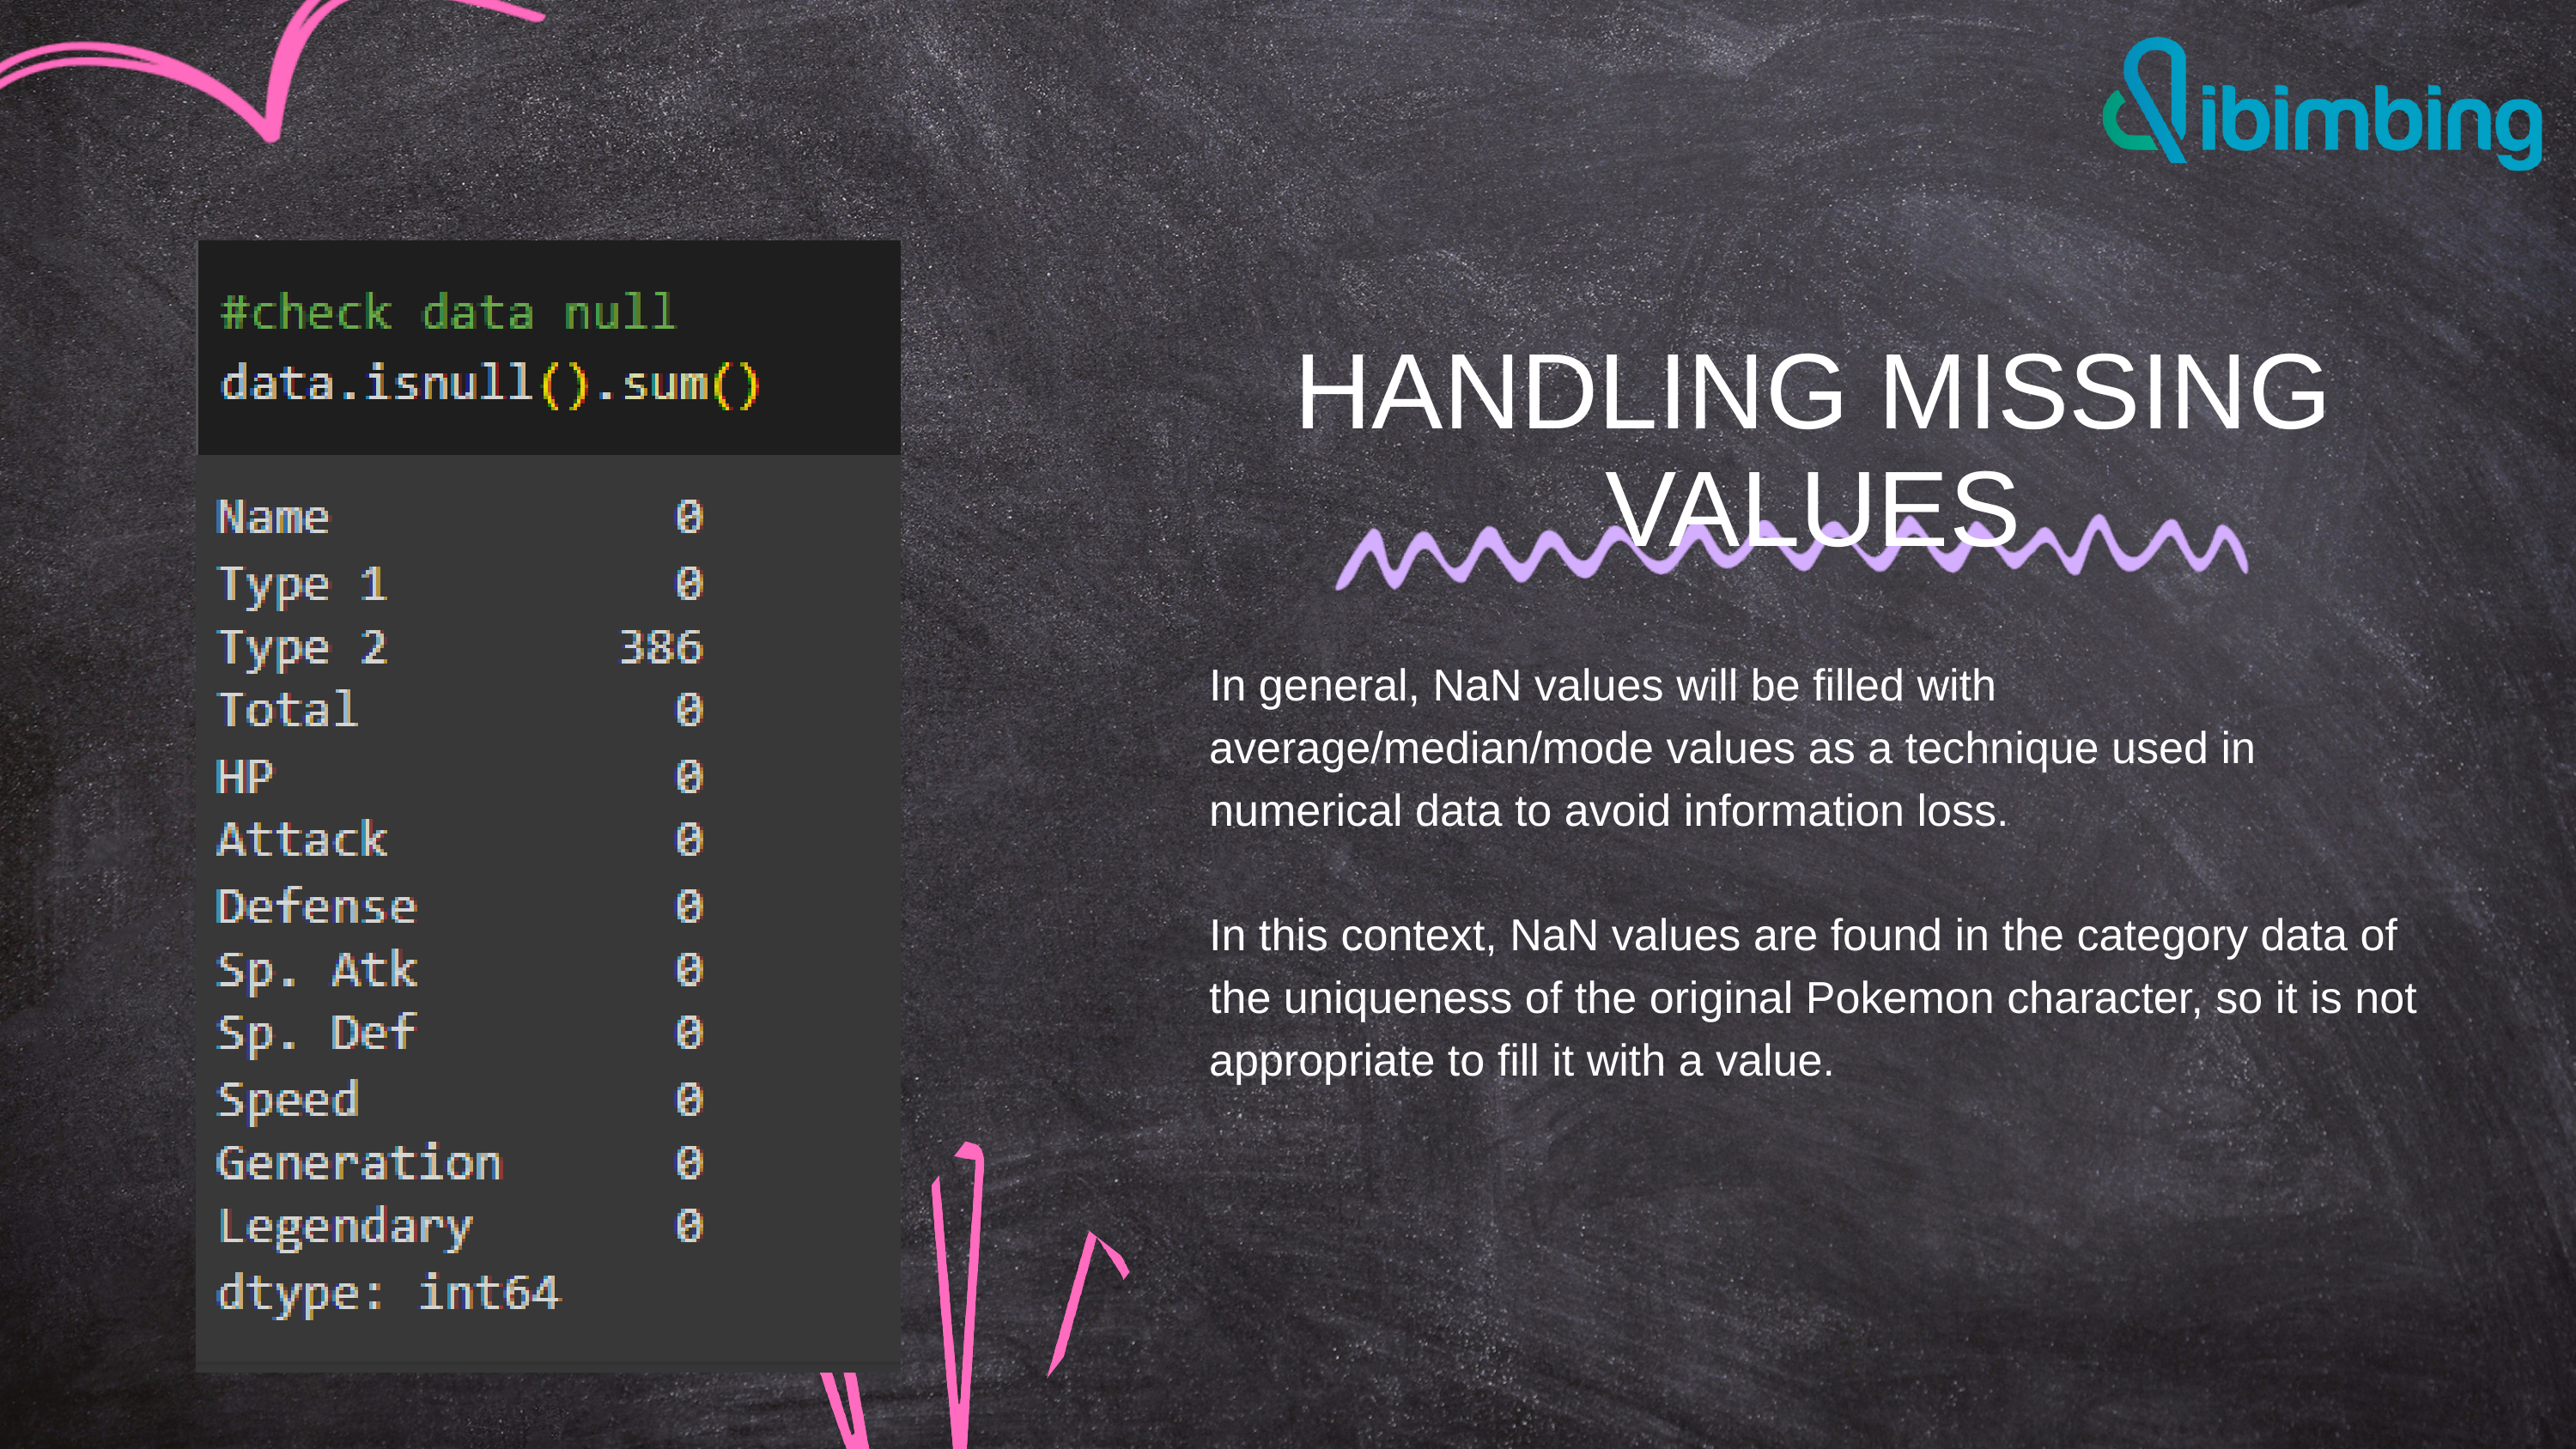

HANDLING MISSING VALUES

In general, NaN values ​​will be filled with average/median/mode values ​​as a technique used in numerical data to avoid information loss.

In this context, NaN values ​​are found in the category data of the uniqueness of the original Pokemon character, so it is not appropriate to fill it with a value.